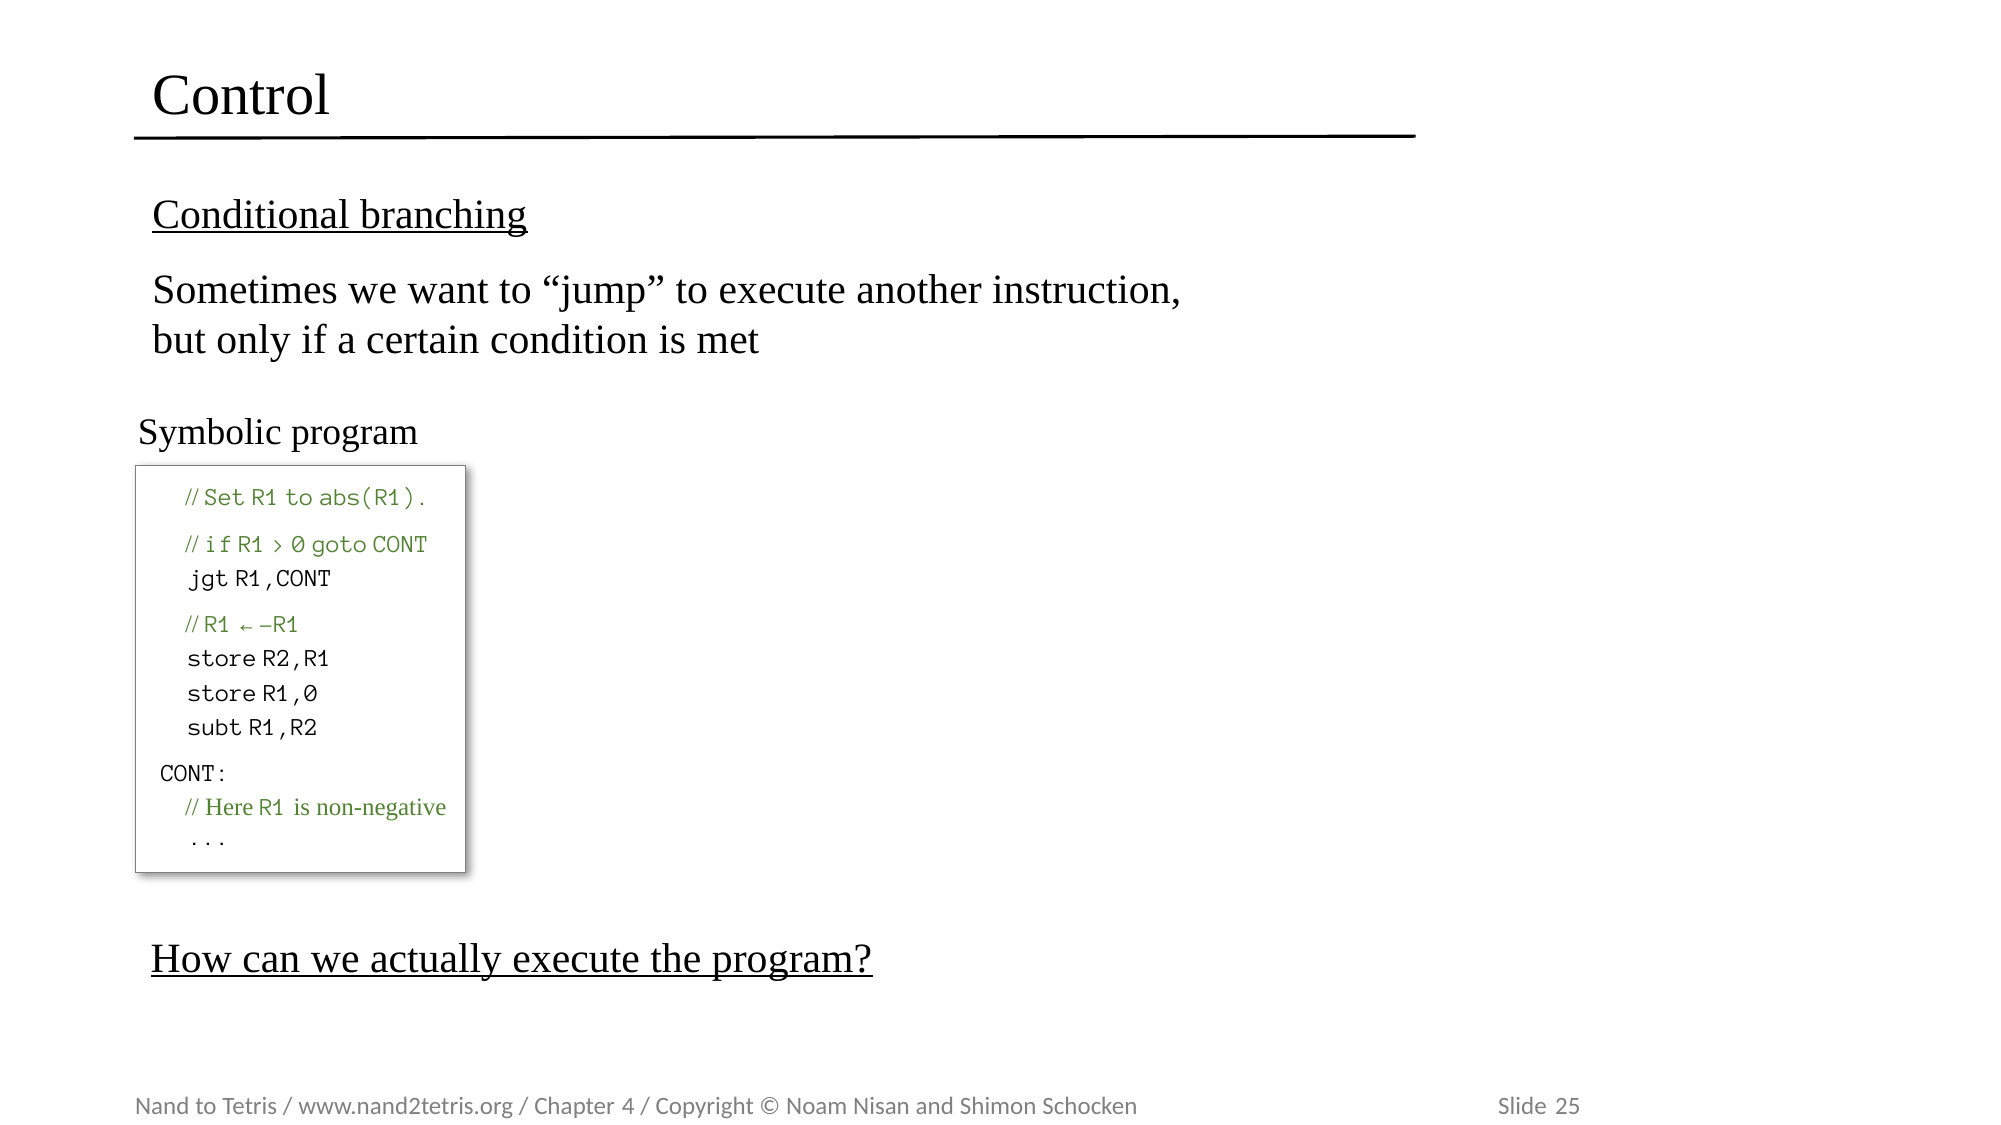

# Control
Conditional branching
Sometimes we want to “jump” to execute another instruction,
but only if a certain condition is met
Symbolic program
      // Set R1 to abs(R1).
      // if R1 > 0 goto CONT
   jgt R1,CONT
      // R1 ← –R1
   store R2,R1
   store R1,0
   subt R1,R2
 CONT:
      // Here R1 is non-negative
   ...

How can we actually execute the program?